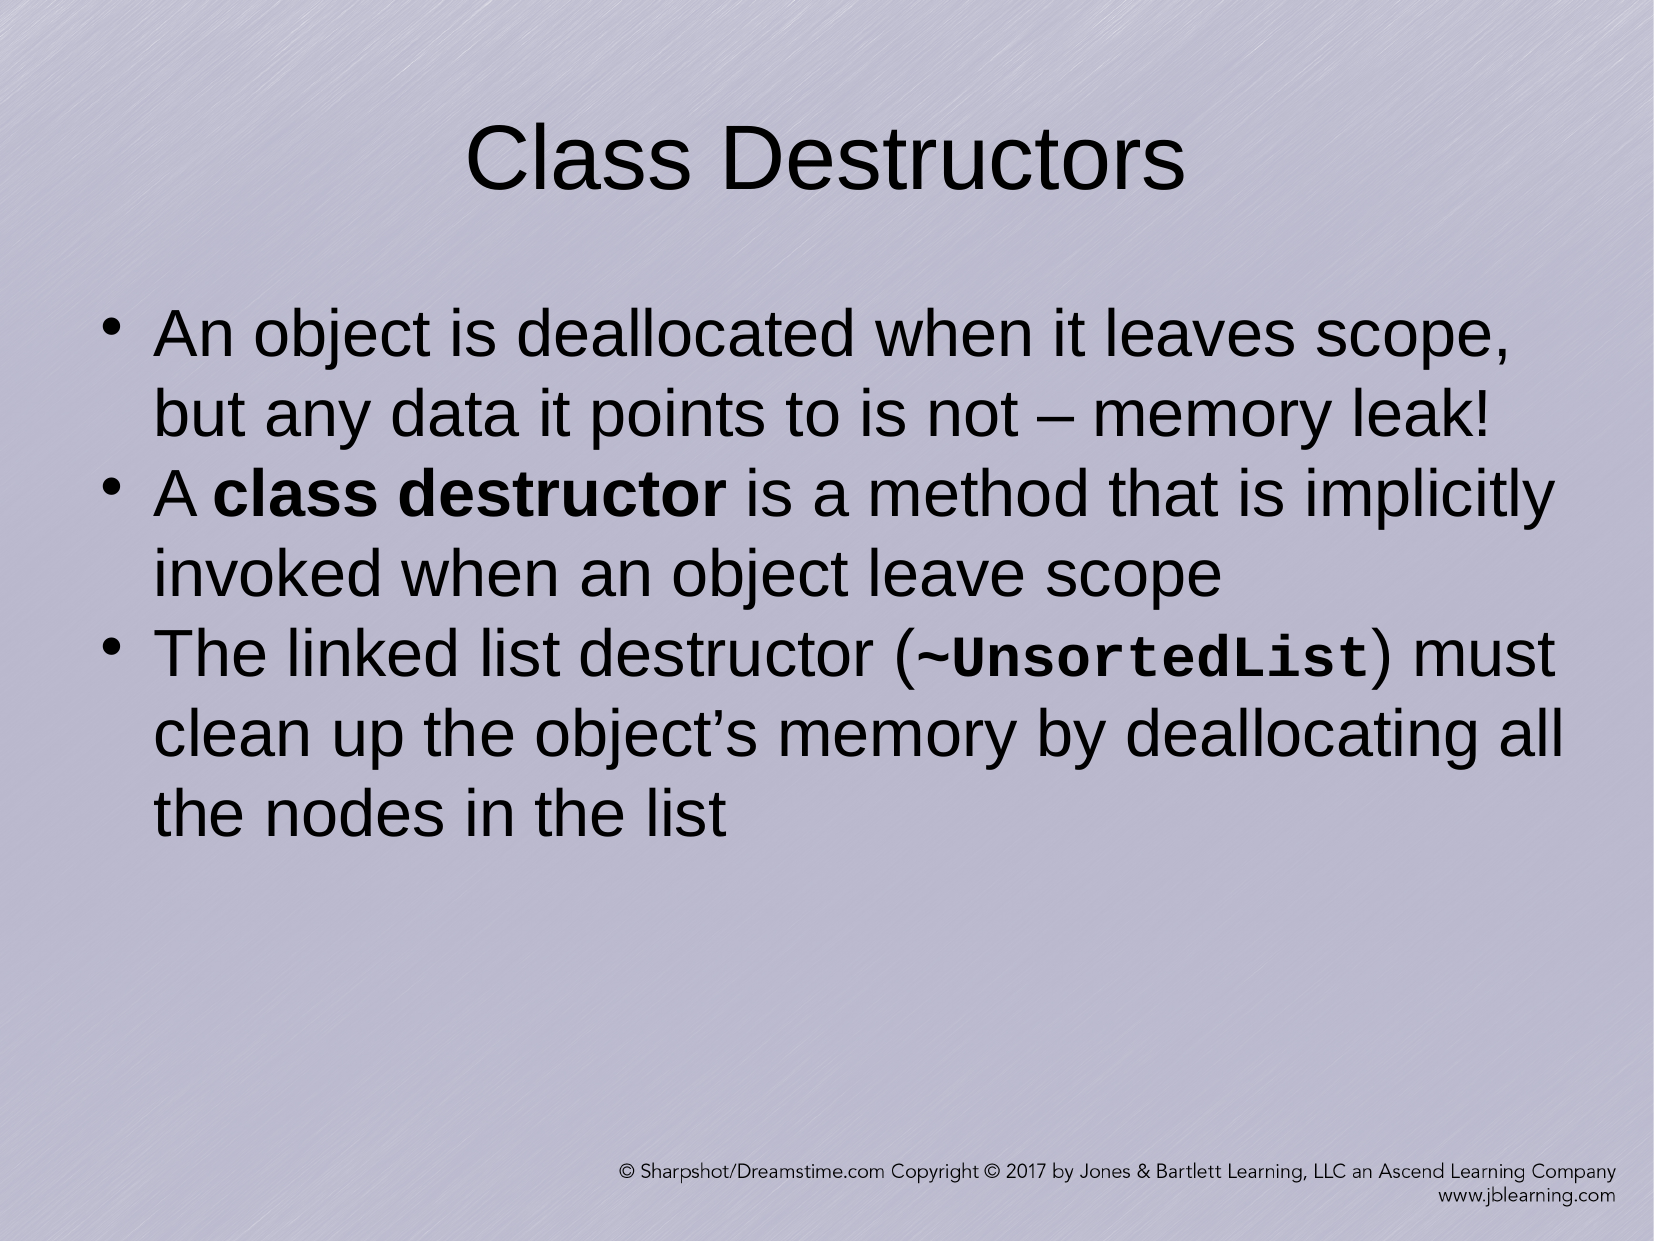

Class Destructors
An object is deallocated when it leaves scope, but any data it points to is not – memory leak!
A class destructor is a method that is implicitly invoked when an object leave scope
The linked list destructor (~UnsortedList) must clean up the object’s memory by deallocating all the nodes in the list